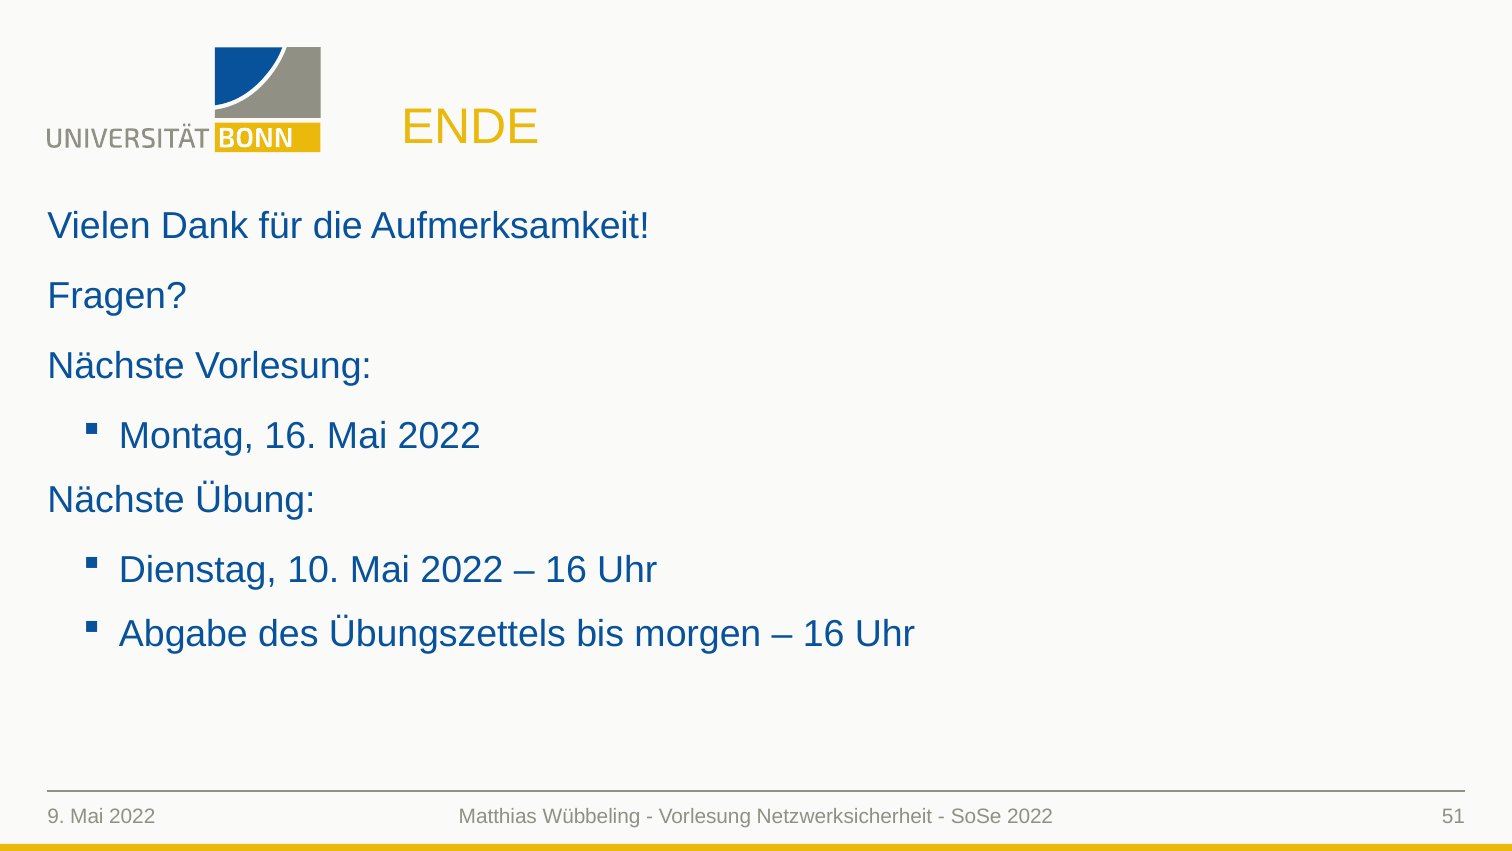

# Ende
Vielen Dank für die Aufmerksamkeit!
Fragen?
Nächste Vorlesung:
Montag, 16. Mai 2022
Nächste Übung:
Dienstag, 10. Mai 2022 – 16 Uhr
Abgabe des Übungszettels bis morgen – 16 Uhr
9. Mai 2022
51
Matthias Wübbeling - Vorlesung Netzwerksicherheit - SoSe 2022